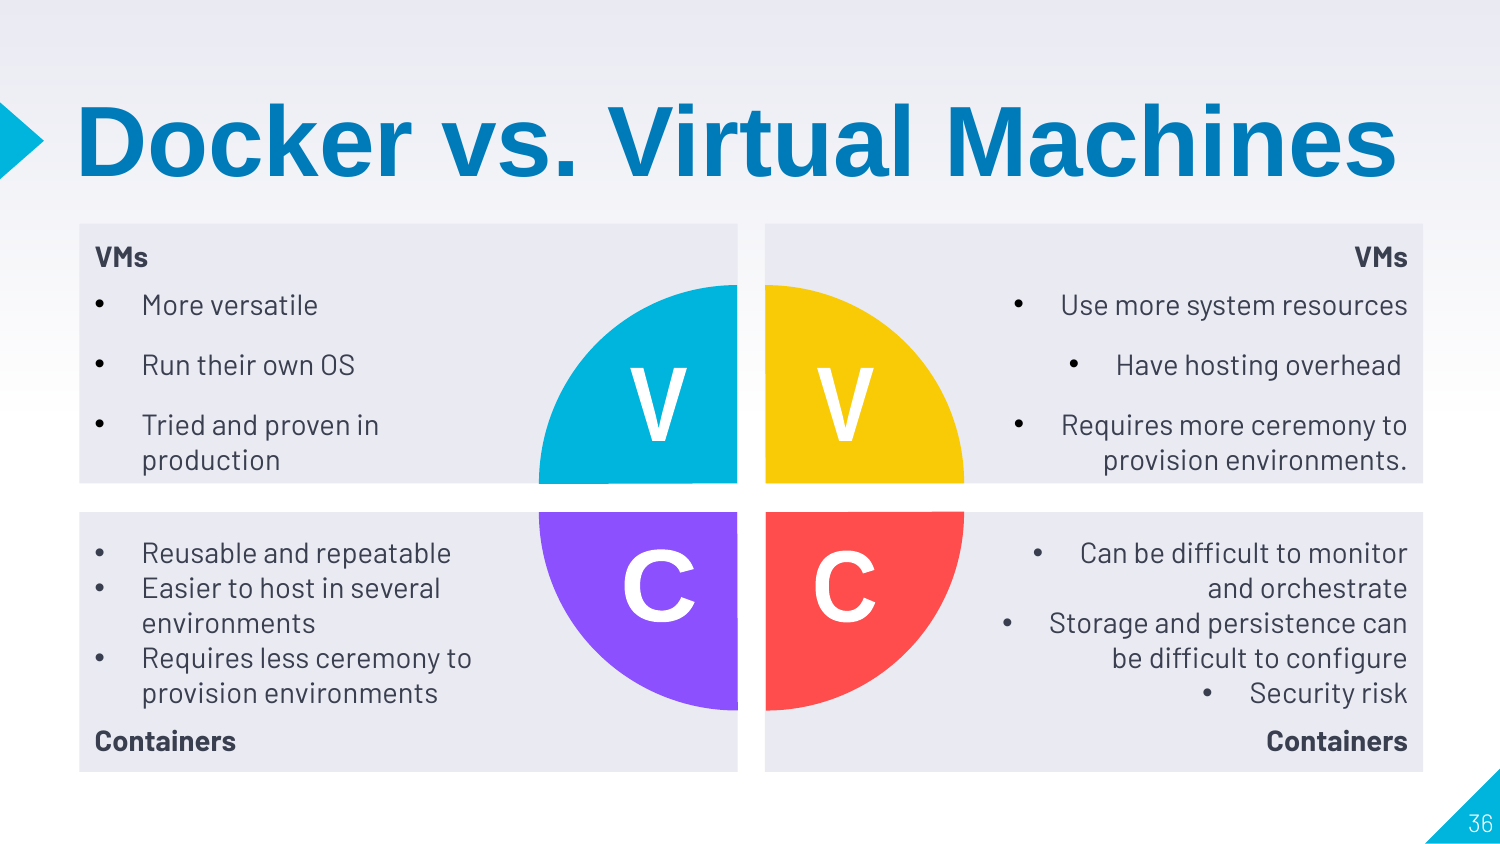

# Docker vs. Virtual Machines
VMs
More versatile
Run their own OS
Tried and proven in production
VMs
Use more system resources
Have hosting overhead
Requires more ceremony to provision environments.

V
V
Reusable and repeatable
Easier to host in several environments
Requires less ceremony to provision environments
Containers
Can be difficult to monitor and orchestrate
Storage and persistence can be difficult to configure
Security risk
Containers
C
C
36